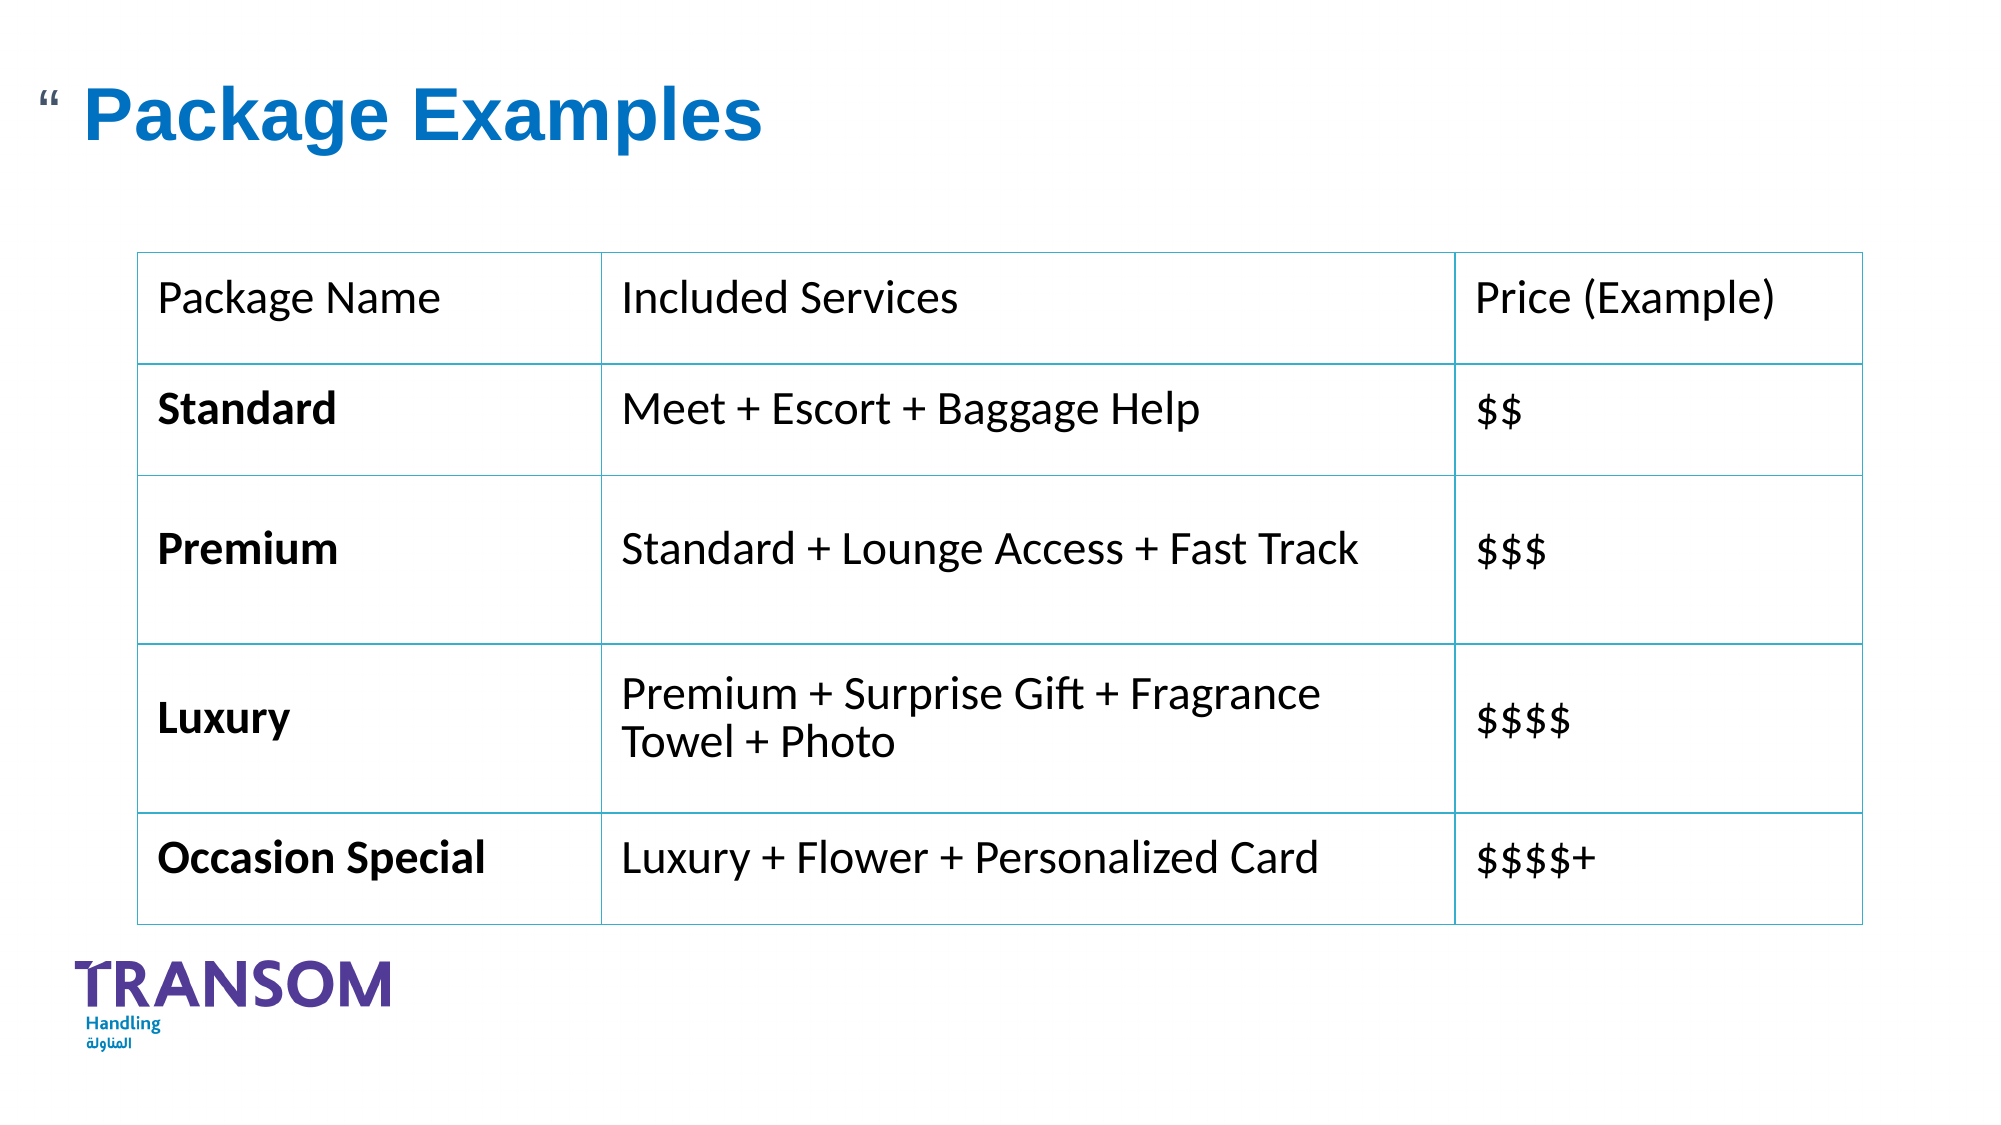

Package Examples
| Package Name | Included Services | Price (Example) |
| --- | --- | --- |
| Standard | Meet + Escort + Baggage Help | $$ |
| Premium | Standard + Lounge Access + Fast Track | $$$ |
| Luxury | Premium + Surprise Gift + Fragrance Towel + Photo | $$$$ |
| Occasion Special | Luxury + Flower + Personalized Card | $$$$+ |